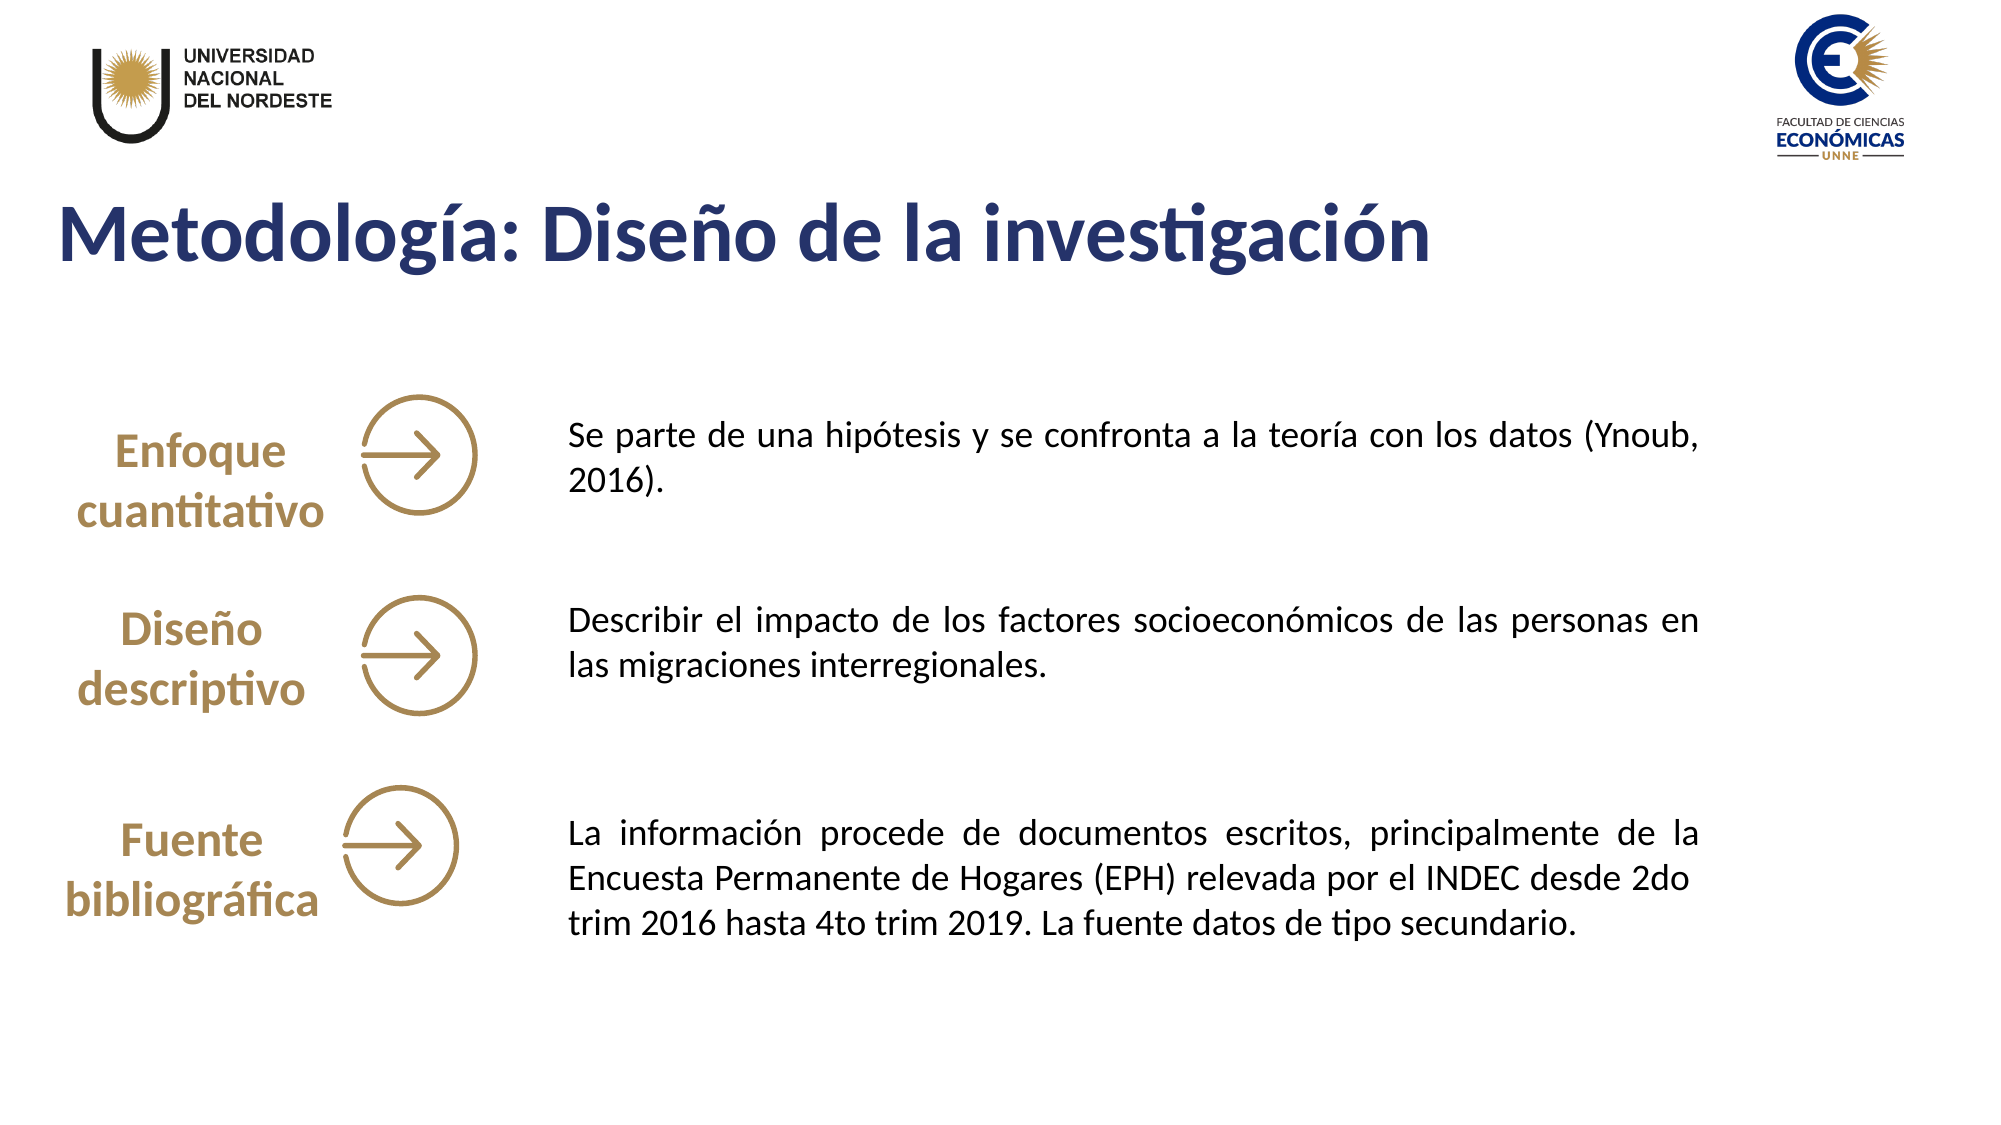

Metodología: Diseño de la investigación

Se parte de una hipótesis y se confronta a la teoría con los datos (Ynoub, 2016).

Enfoque
cuantitativo
Describir el impacto de los factores socioeconómicos de las personas en las migraciones interregionales.

Diseño
descriptivo

Fuente bibliográfica
La información procede de documentos escritos, principalmente de la Encuesta Permanente de Hogares (EPH) relevada por el INDEC desde 2do  trim 2016 hasta 4to trim 2019. La fuente datos de tipo secundario.